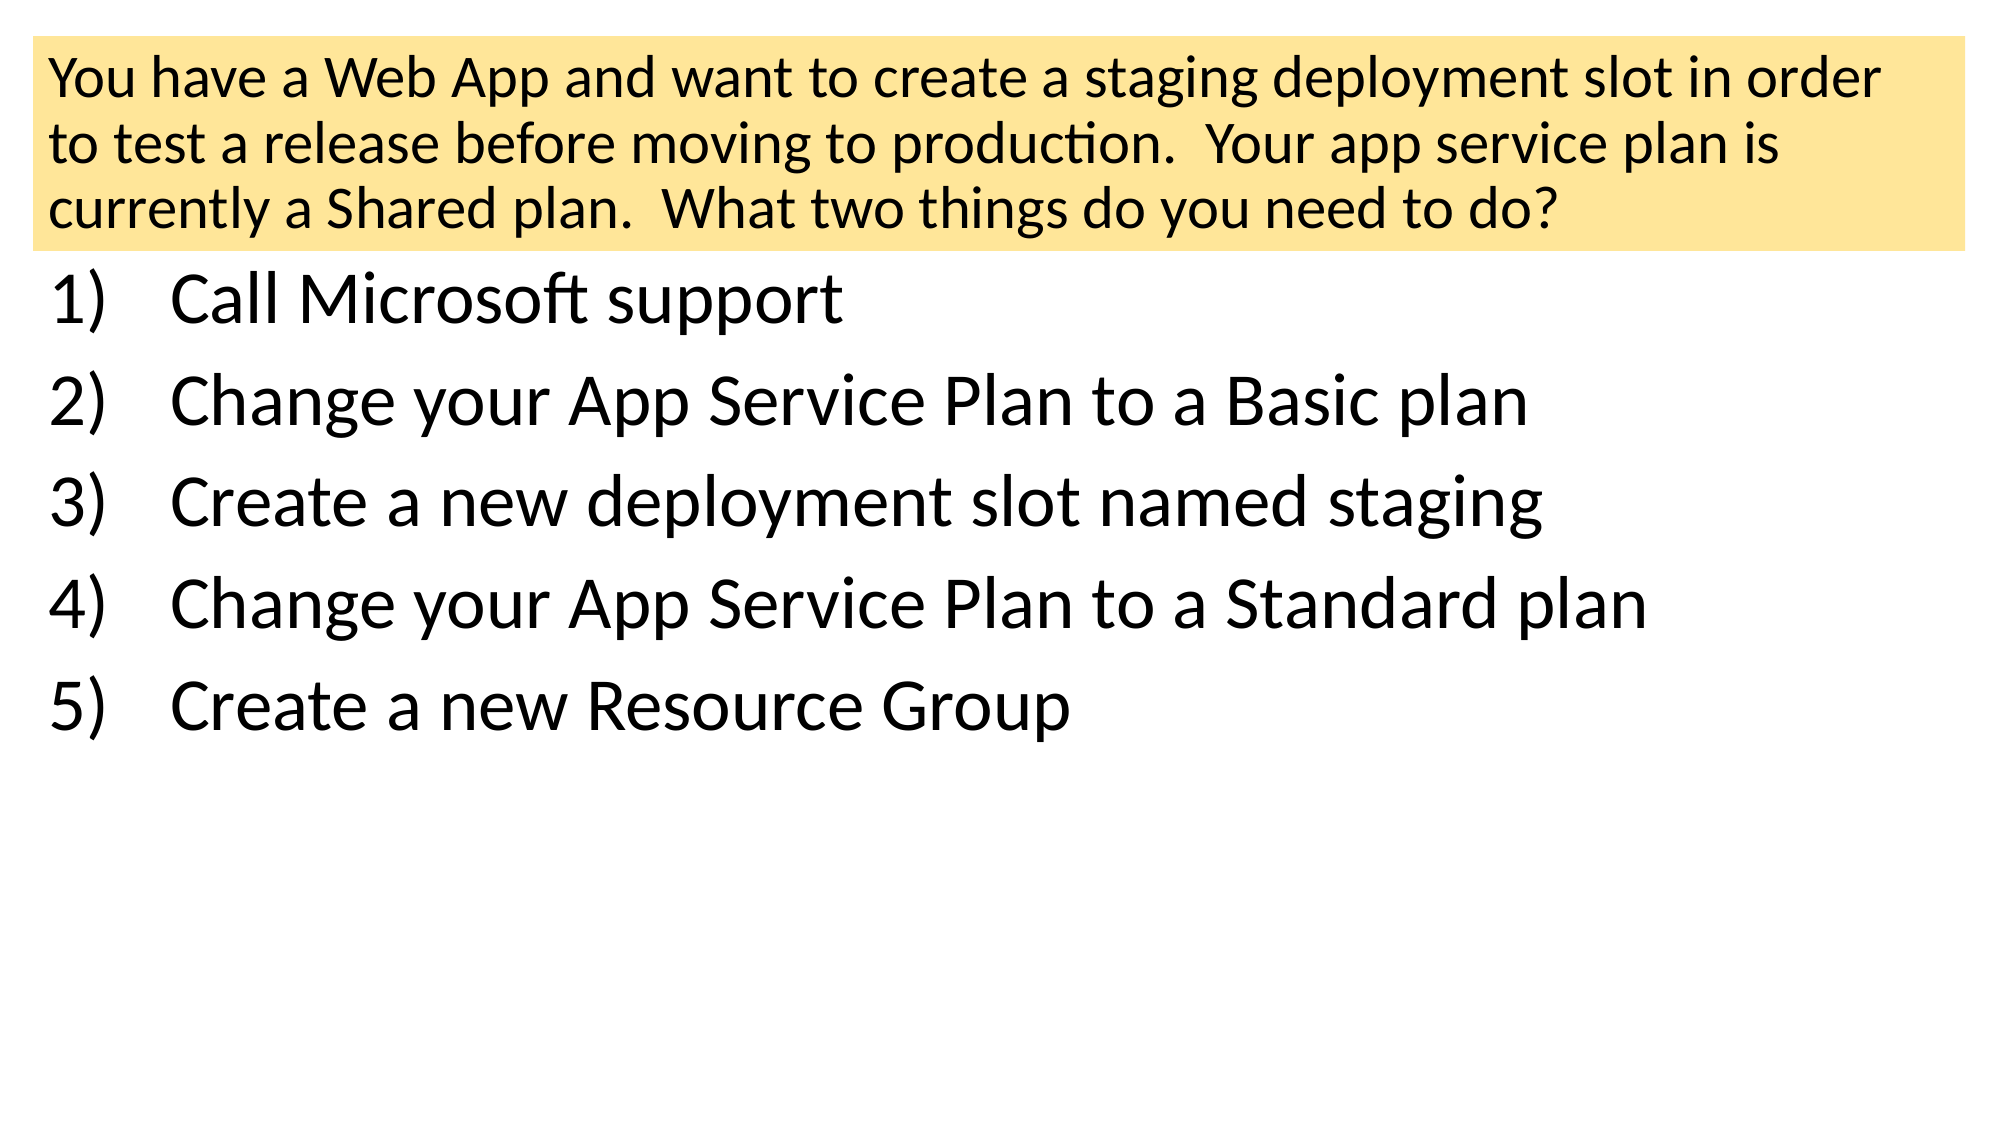

# You have a Web App and want to create a staging deployment slot in order to test a release before moving to production.  Your app service plan is currently a Shared plan.  What two things do you need to do?
Call Microsoft support
Change your App Service Plan to a Basic plan
Create a new deployment slot named staging
Change your App Service Plan to a Standard plan
Create a new Resource Group